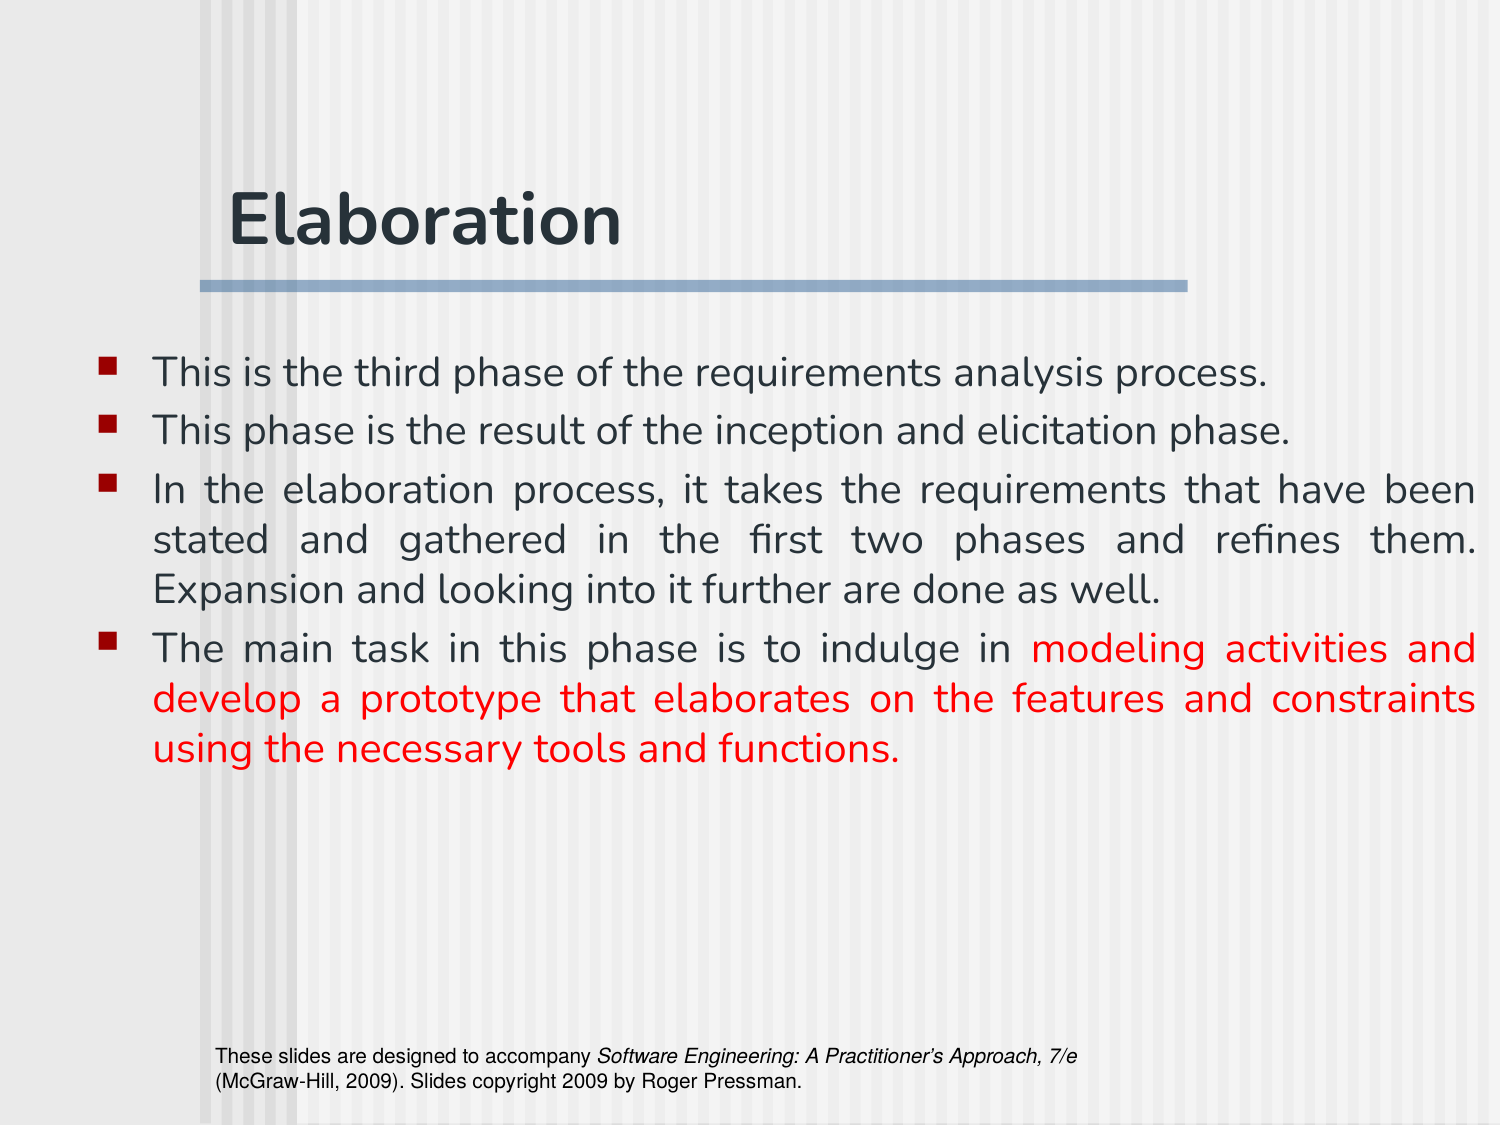

Elaboration
This is the third phase of the requirements analysis process.
This phase is the result of the inception and elicitation phase.
In the elaboration process, it takes the requirements that have been stated and gathered in the first two phases and refines them. Expansion and looking into it further are done as well.
The main task in this phase is to indulge in modeling activities and develop a prototype that elaborates on the features and constraints using the necessary tools and functions.
These slides are designed to accompany Software Engineering: A Practitioner’s Approach, 7/e (McGraw-Hill, 2009). Slides copyright 2009 by Roger Pressman.
11